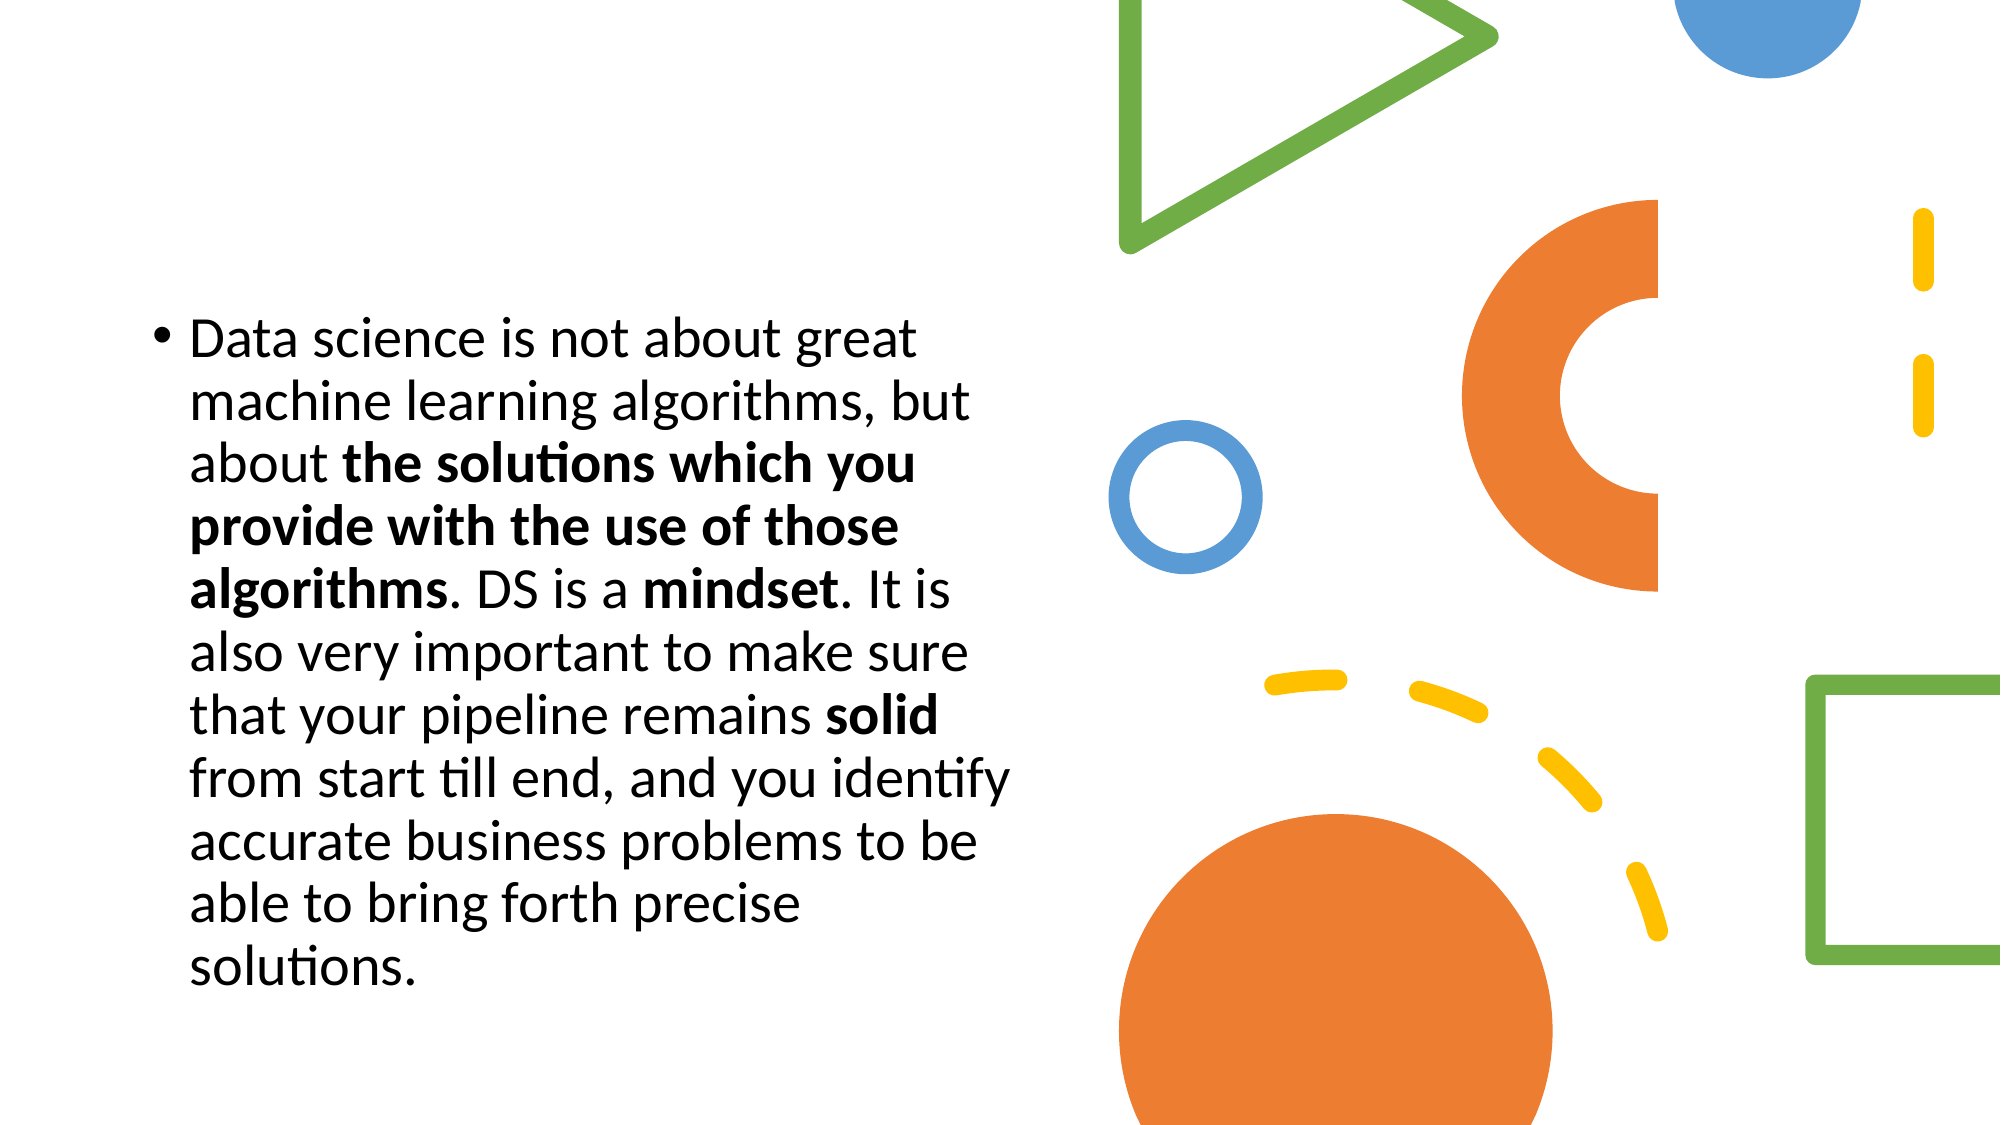

Data science is not about great machine learning algorithms, but about the solutions which you provide with the use of those algorithms. DS is a mindset. It is also very important to make sure that your pipeline remains solid from start till end, and you identify accurate business problems to be able to bring forth precise solutions.